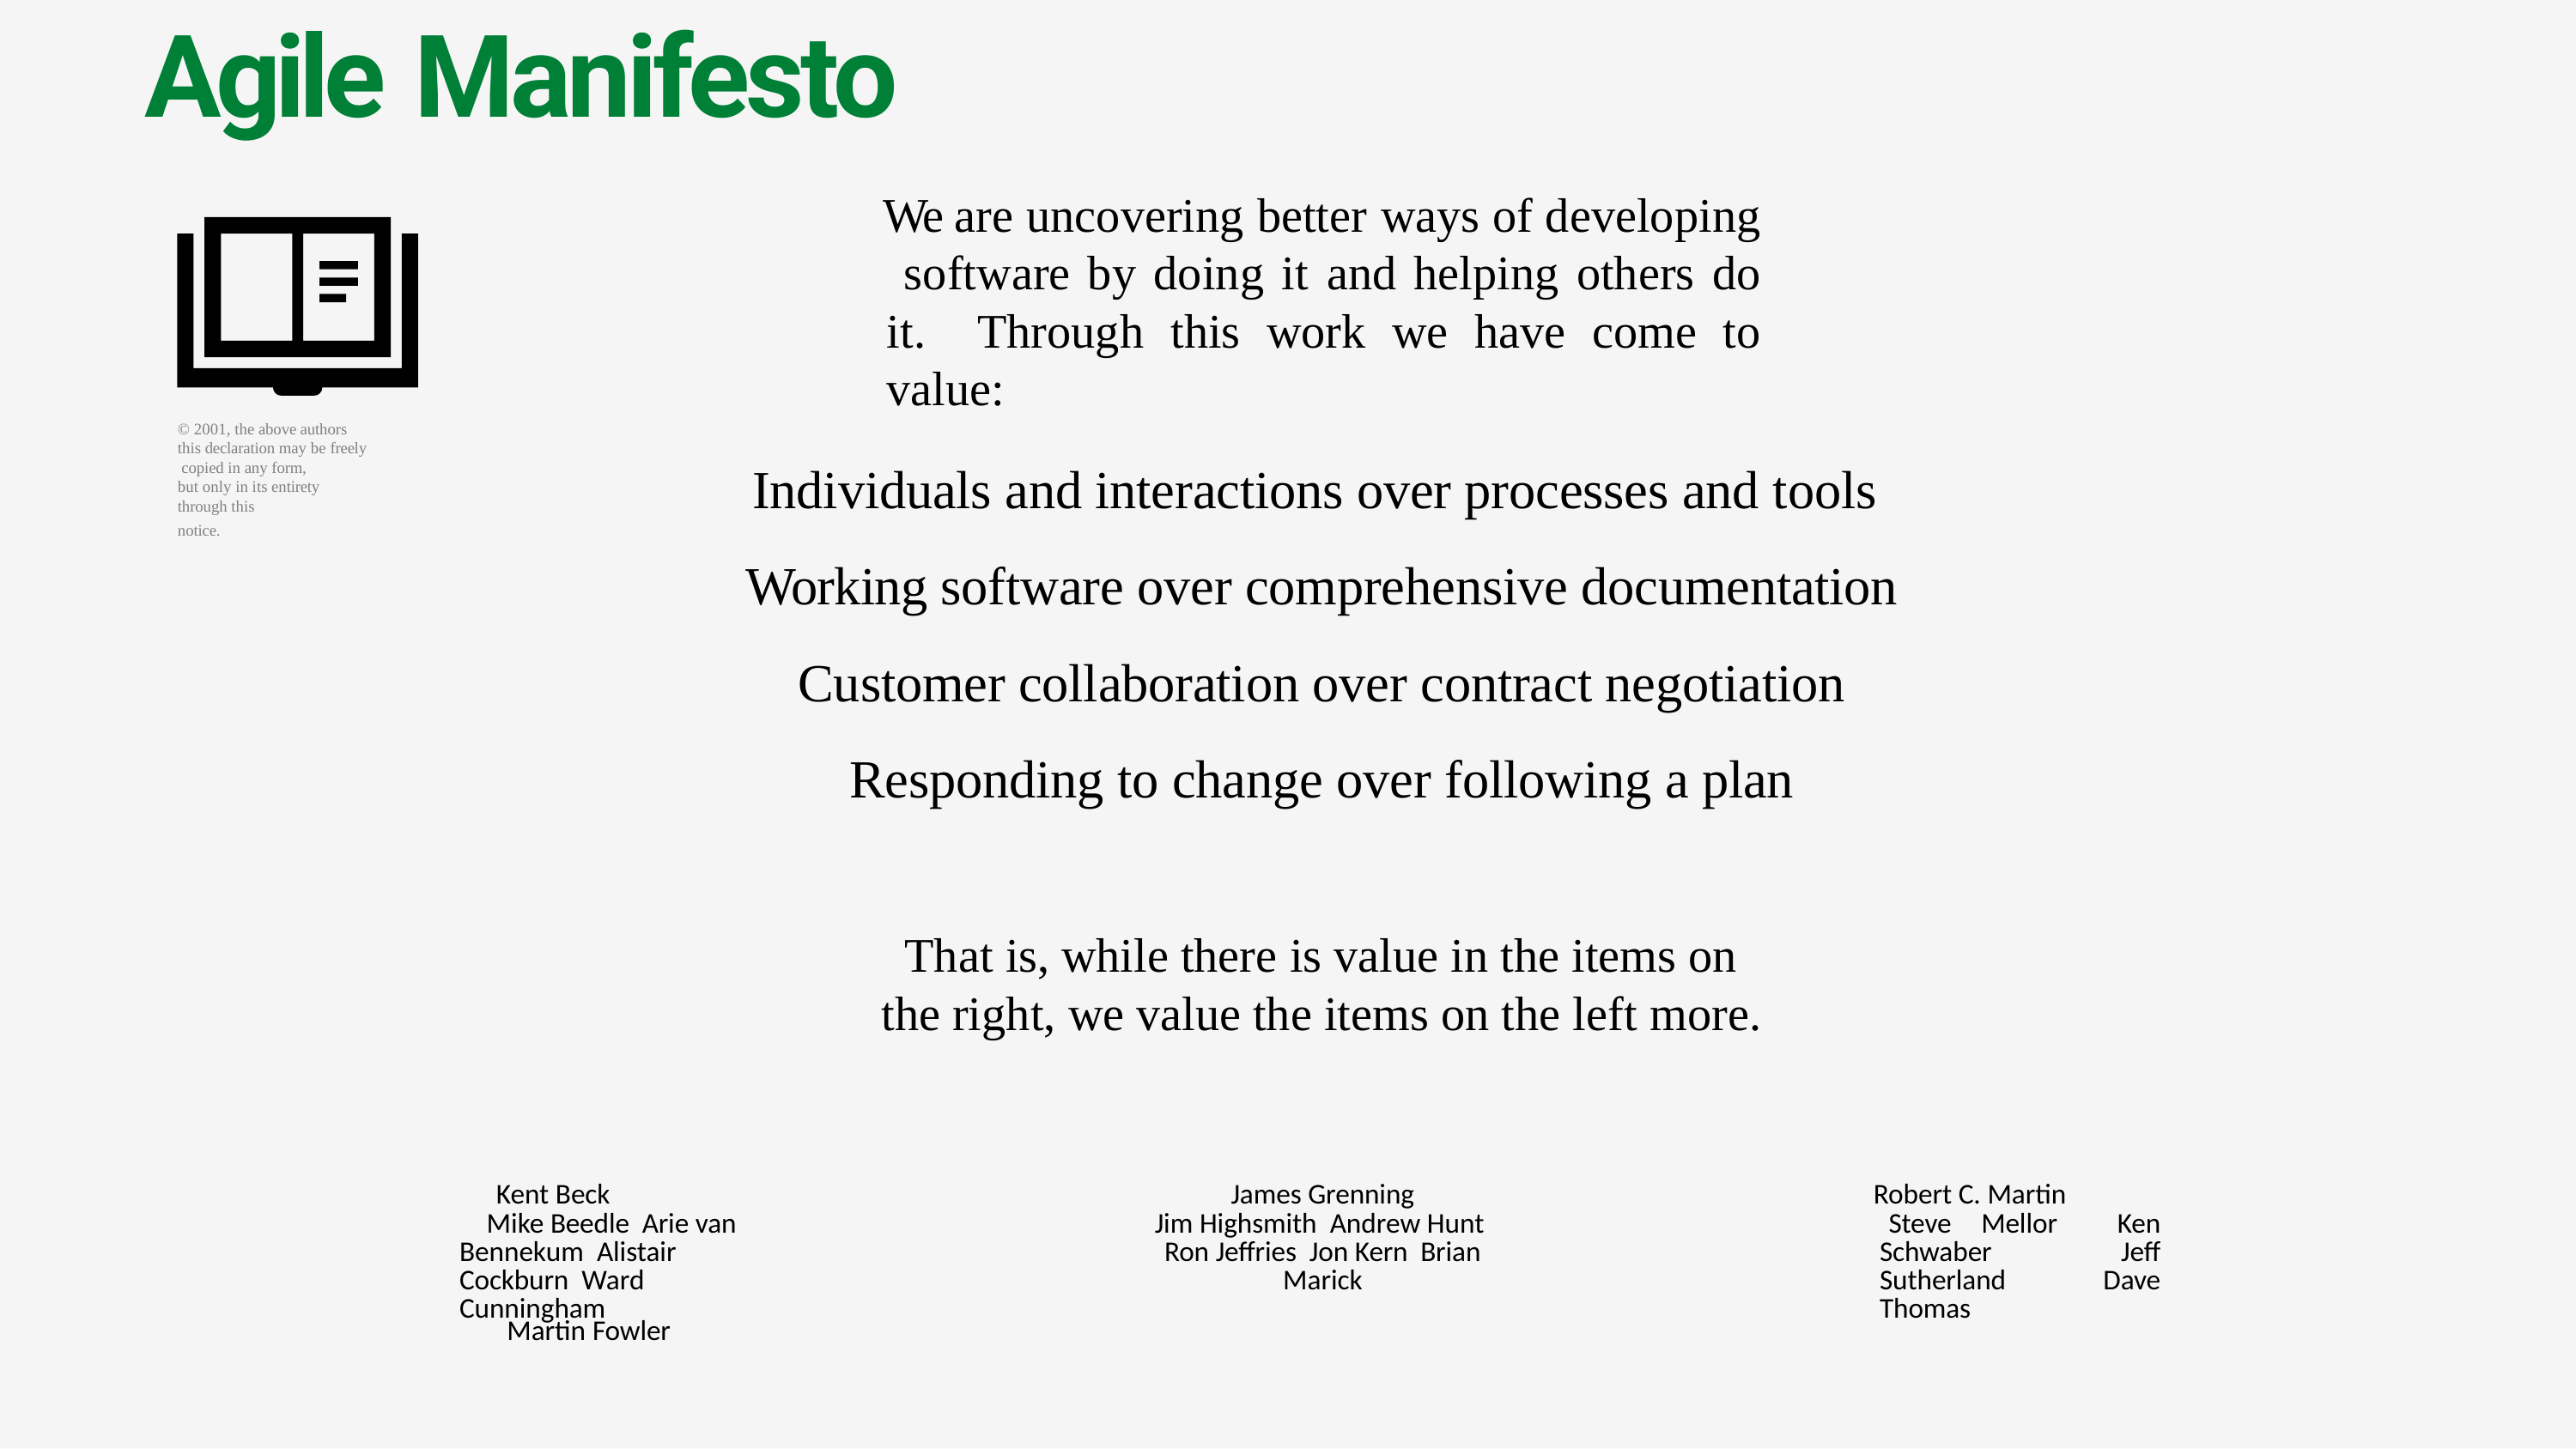

# Agile Manifesto
We are uncovering better ways of developing  software by doing it and helping others do it.  Through this work we have come to value:

© 2001, the above authors  this declaration may be freely  copied in any form,
but only in its entirety through this
notice.
Individuals and interactions over processes and tools  Working software over comprehensive documentation  Customer collaboration over contract negotiation  Responding to change over following a plan
That is, while there is value in the items on  the right, we value the items on the left more.
| Kent Beck Mike Beedle Arie van Bennekum Alistair Cockburn Ward Cunningham Martin Fowler | James Grenning Jim Highsmith Andrew Hunt Ron Jeffries Jon Kern Brian Marick | Robert C. Martin Steve Mellor Ken Schwaber Jeff Sutherland Dave Thomas |
| --- | --- | --- |